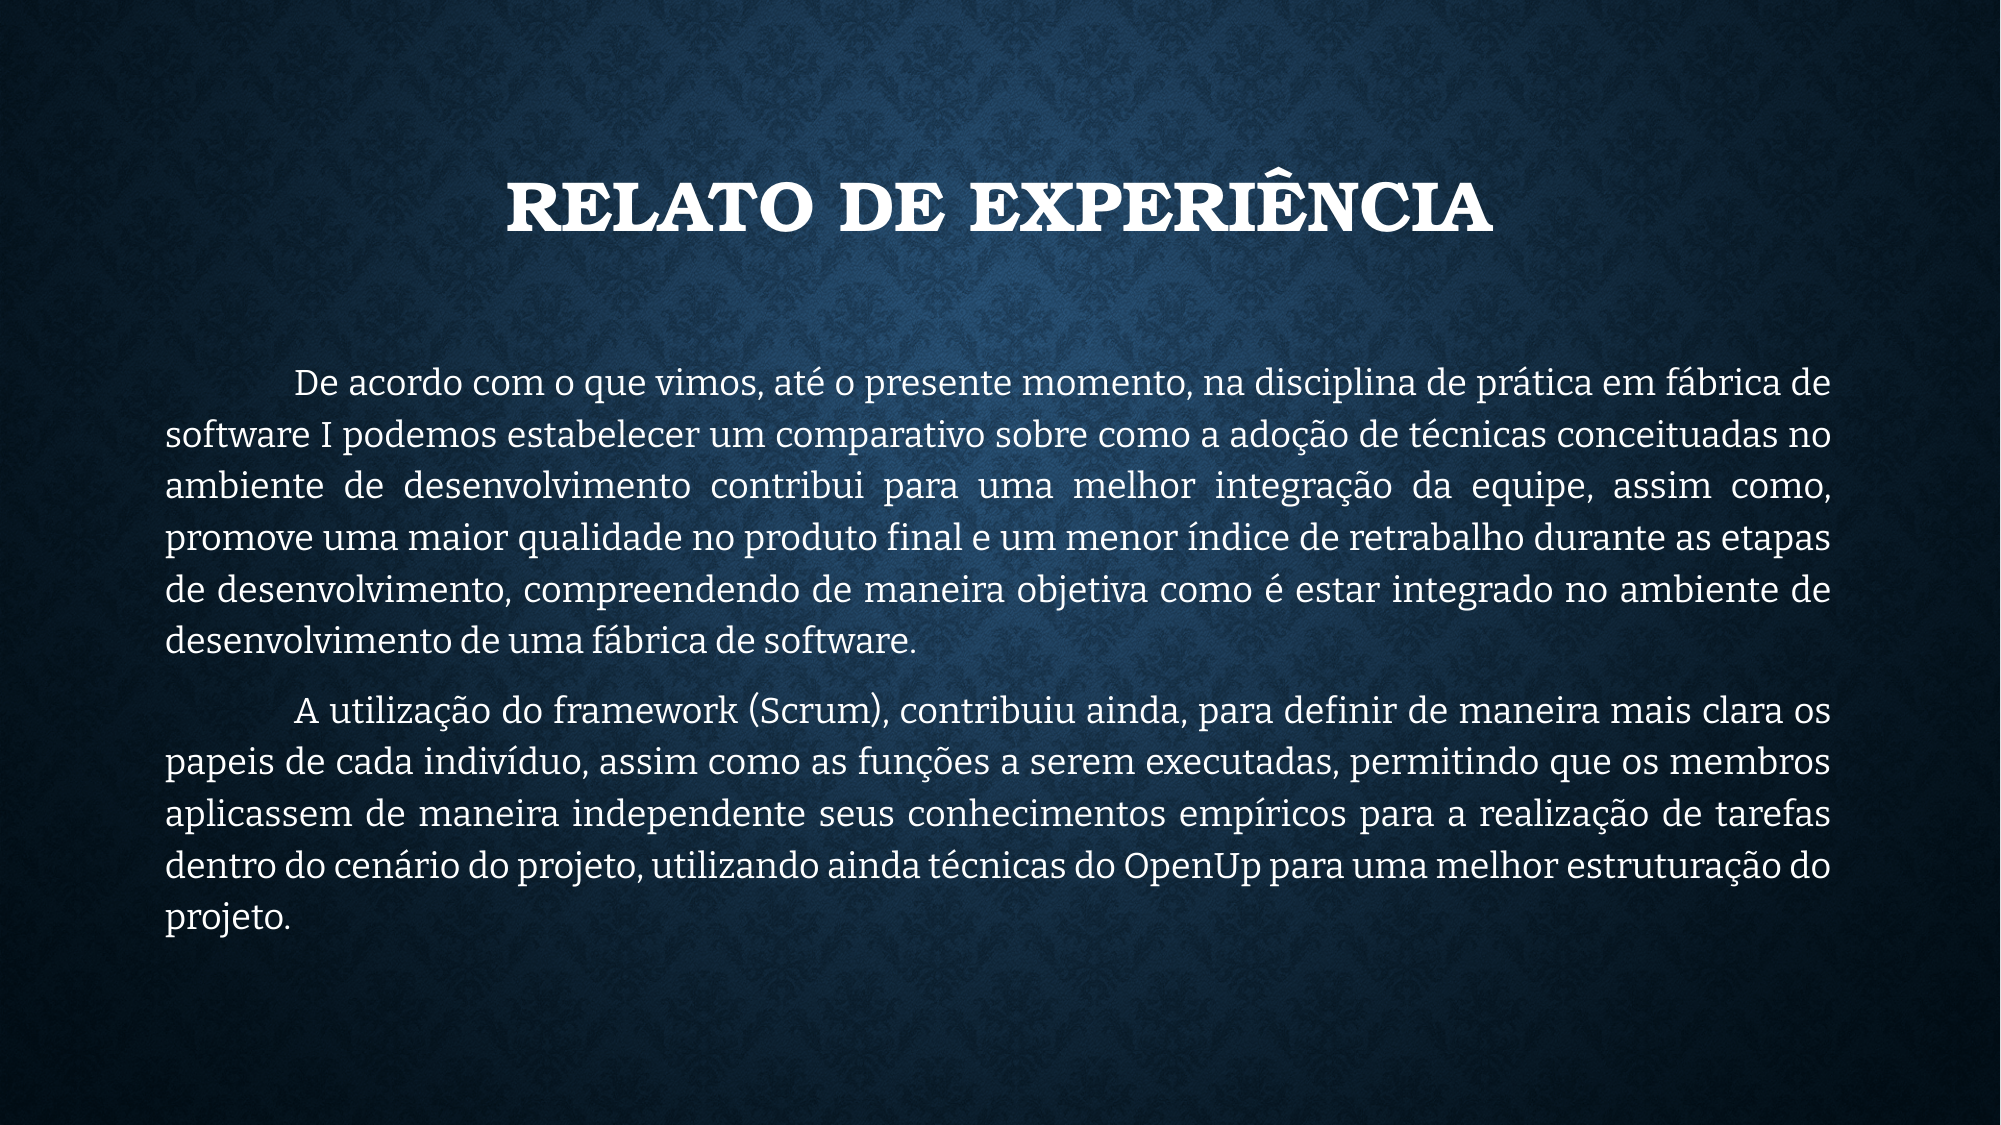

# Relato de experiência
	De acordo com o que vimos, até o presente momento, na disciplina de prática em fábrica de software I podemos estabelecer um comparativo sobre como a adoção de técnicas conceituadas no ambiente de desenvolvimento contribui para uma melhor integração da equipe, assim como, promove uma maior qualidade no produto final e um menor índice de retrabalho durante as etapas de desenvolvimento, compreendendo de maneira objetiva como é estar integrado no ambiente de desenvolvimento de uma fábrica de software.
	A utilização do framework (Scrum), contribuiu ainda, para definir de maneira mais clara os papeis de cada indivíduo, assim como as funções a serem executadas, permitindo que os membros aplicassem de maneira independente seus conhecimentos empíricos para a realização de tarefas dentro do cenário do projeto, utilizando ainda técnicas do OpenUp para uma melhor estruturação do projeto.